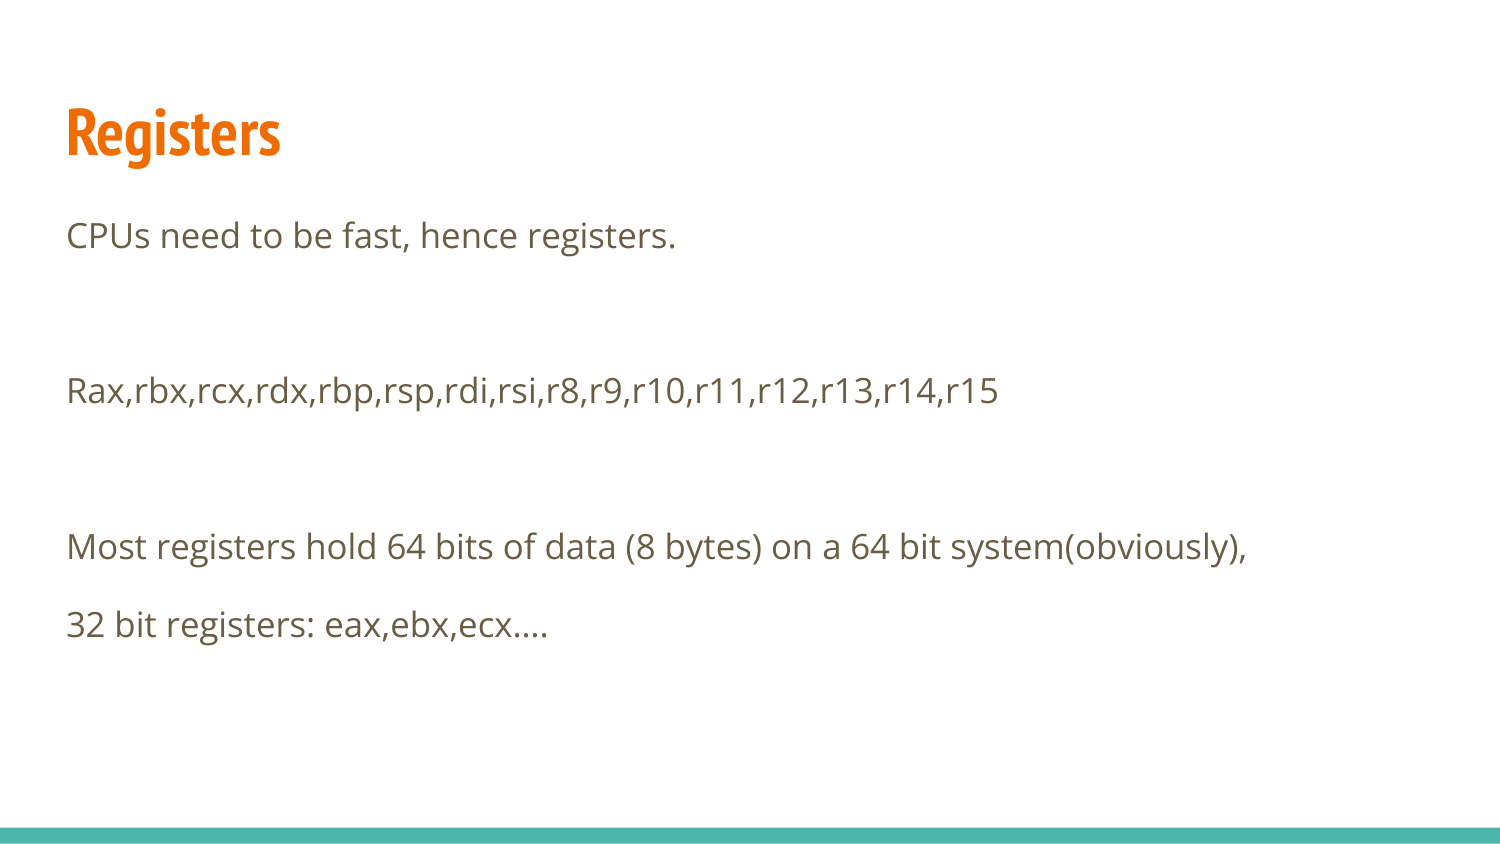

# Registers
CPUs need to be fast, hence registers.

Rax,rbx,rcx,rdx,rbp,rsp,rdi,rsi,r8,r9,r10,r11,r12,r13,r14,r15

Most registers hold 64 bits of data (8 bytes) on a 64 bit system(obviously),
32 bit registers: eax,ebx,ecx….